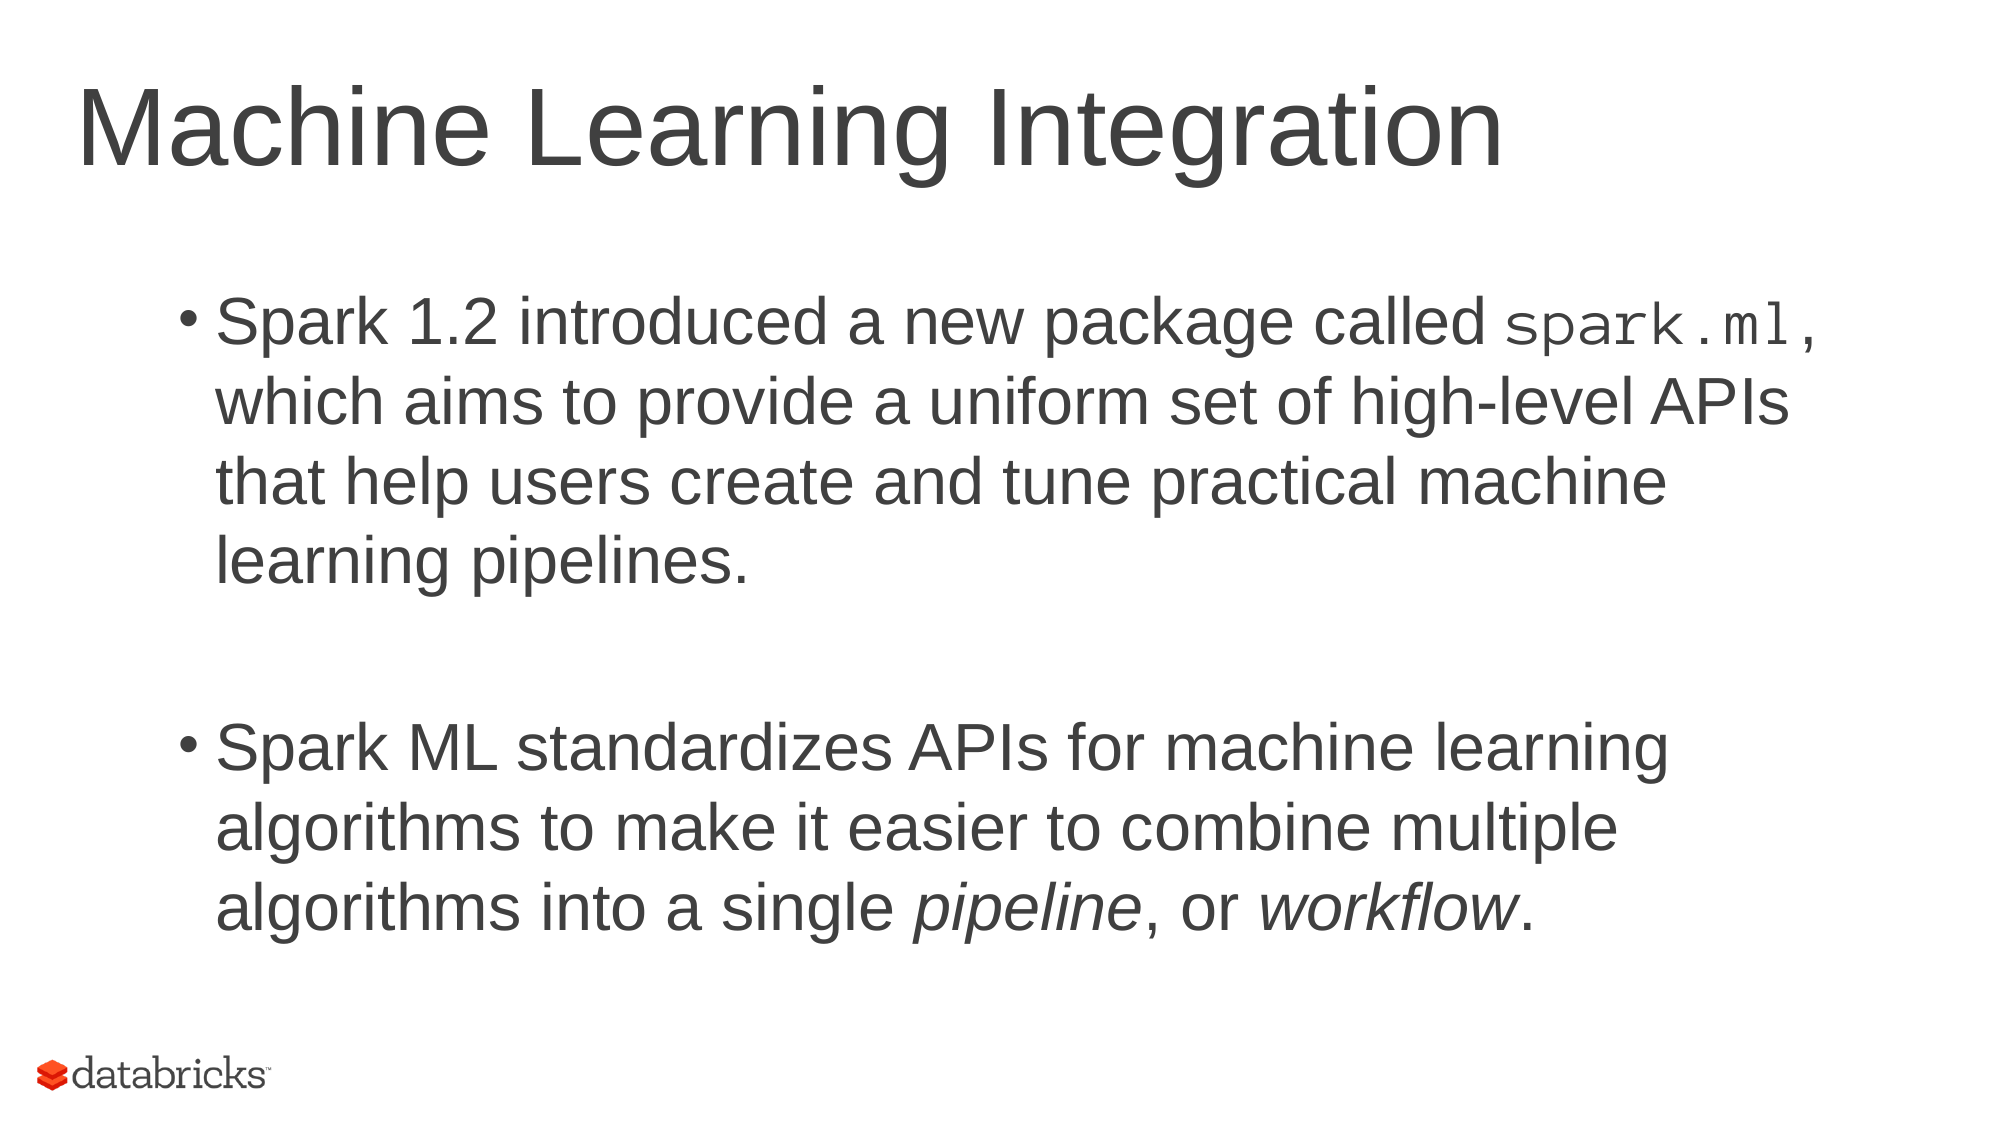

# Machine Learning Integration
Spark 1.2 introduced a new package called spark.ml, which aims to provide a uniform set of high-level APIs that help users create and tune practical machine learning pipelines.

Spark ML standardizes APIs for machine learning algorithms to make it easier to combine multiple algorithms into a single pipeline, or workflow.